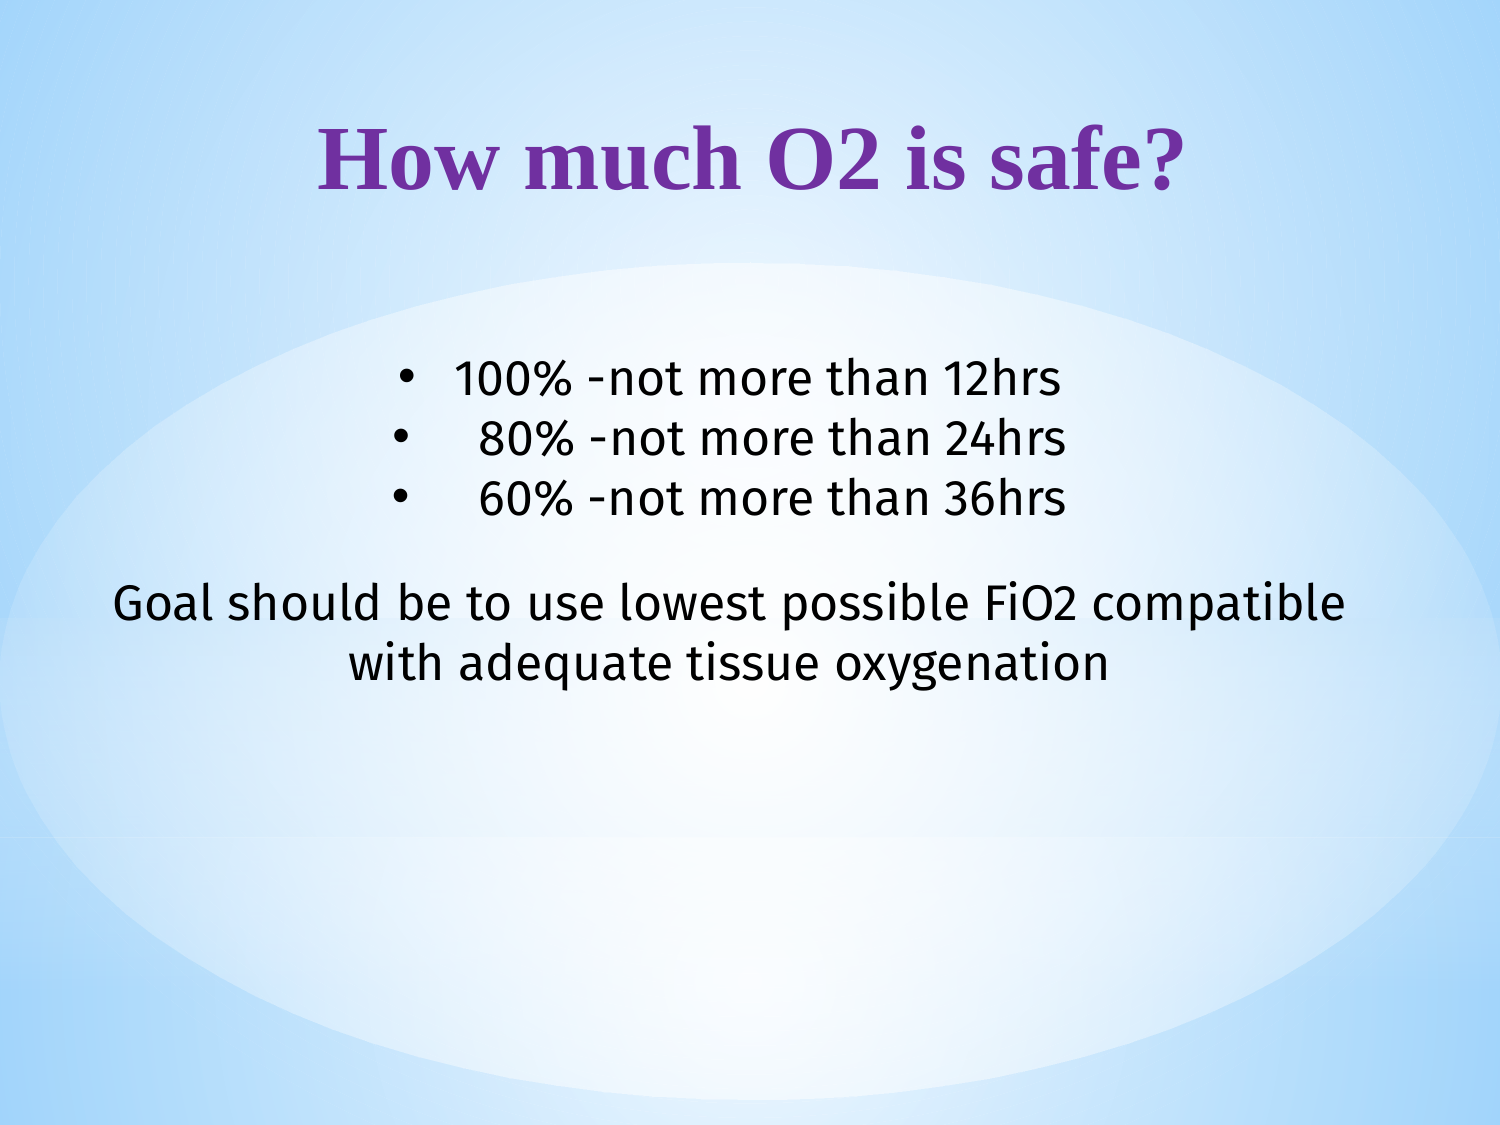

How much O2 is safe?

100% -not more than 12hrs
   80% -not more than 24hrs
   60% -not more than 36hrs

Goal should be to use lowest possible FiO2 compatible with adequate tissue oxygenation